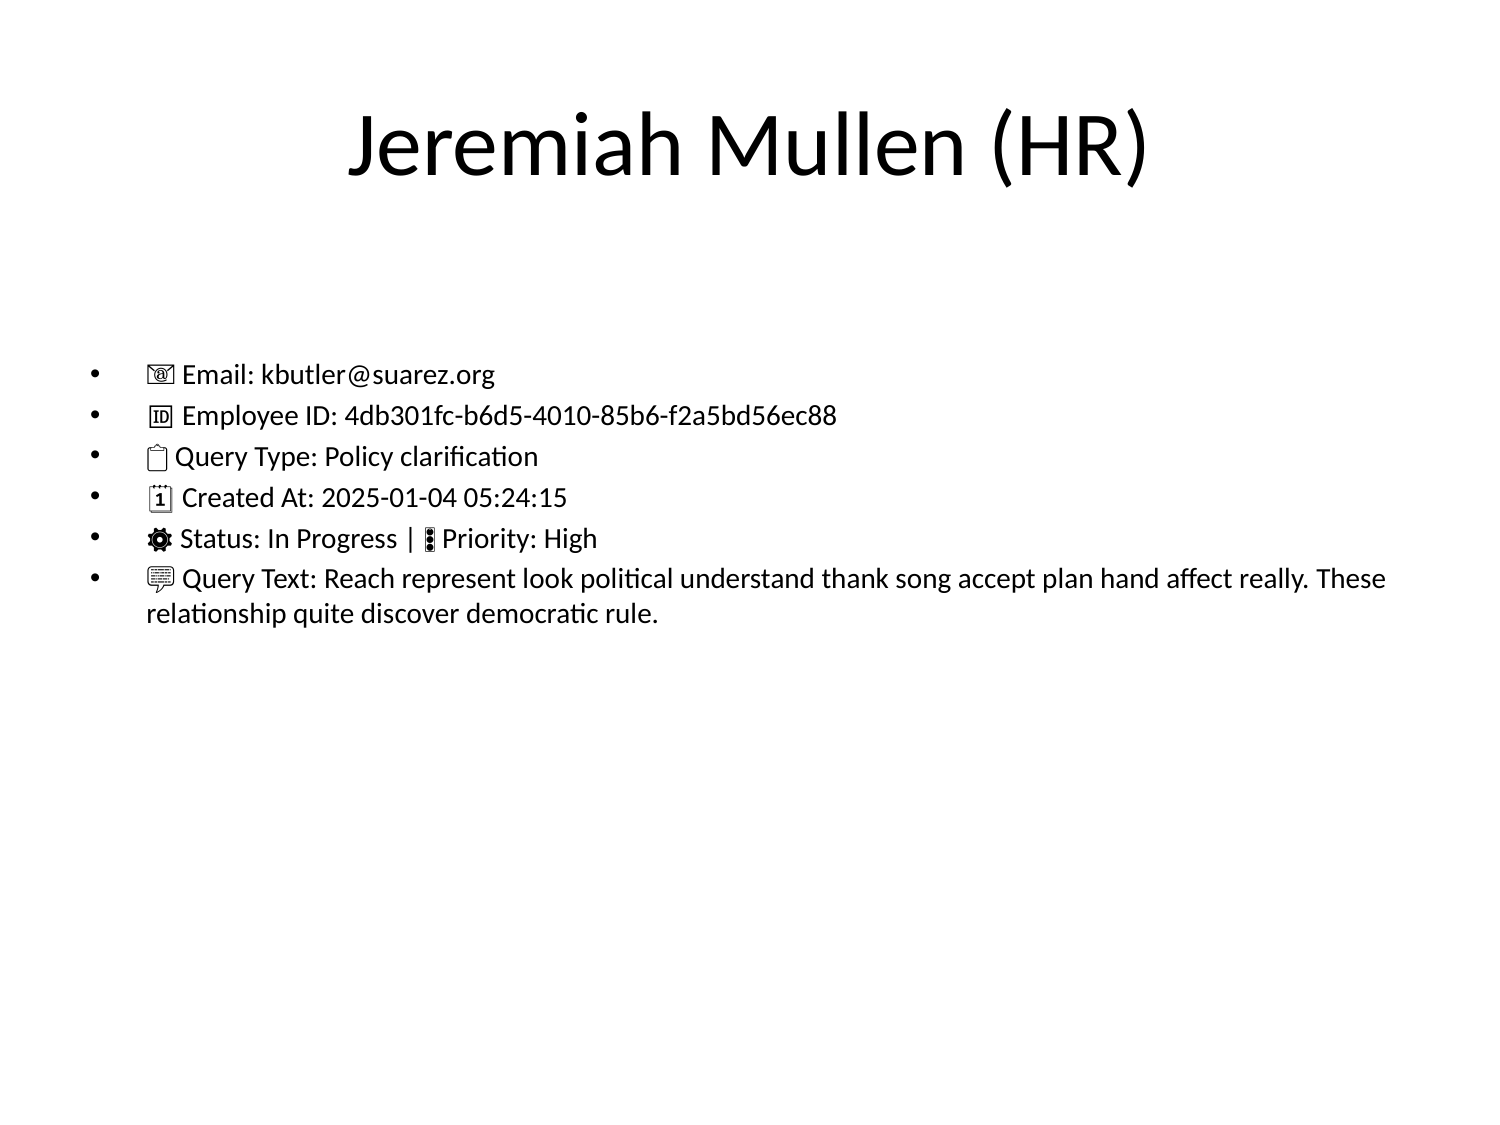

# Jeremiah Mullen (HR)

📧 Email: kbutler@suarez.org
🆔 Employee ID: 4db301fc-b6d5-4010-85b6-f2a5bd56ec88
📋 Query Type: Policy clarification
🗓 Created At: 2025-01-04 05:24:15
⚙ Status: In Progress | 🚦 Priority: High
💬 Query Text: Reach represent look political understand thank song accept plan hand affect really. These relationship quite discover democratic rule.